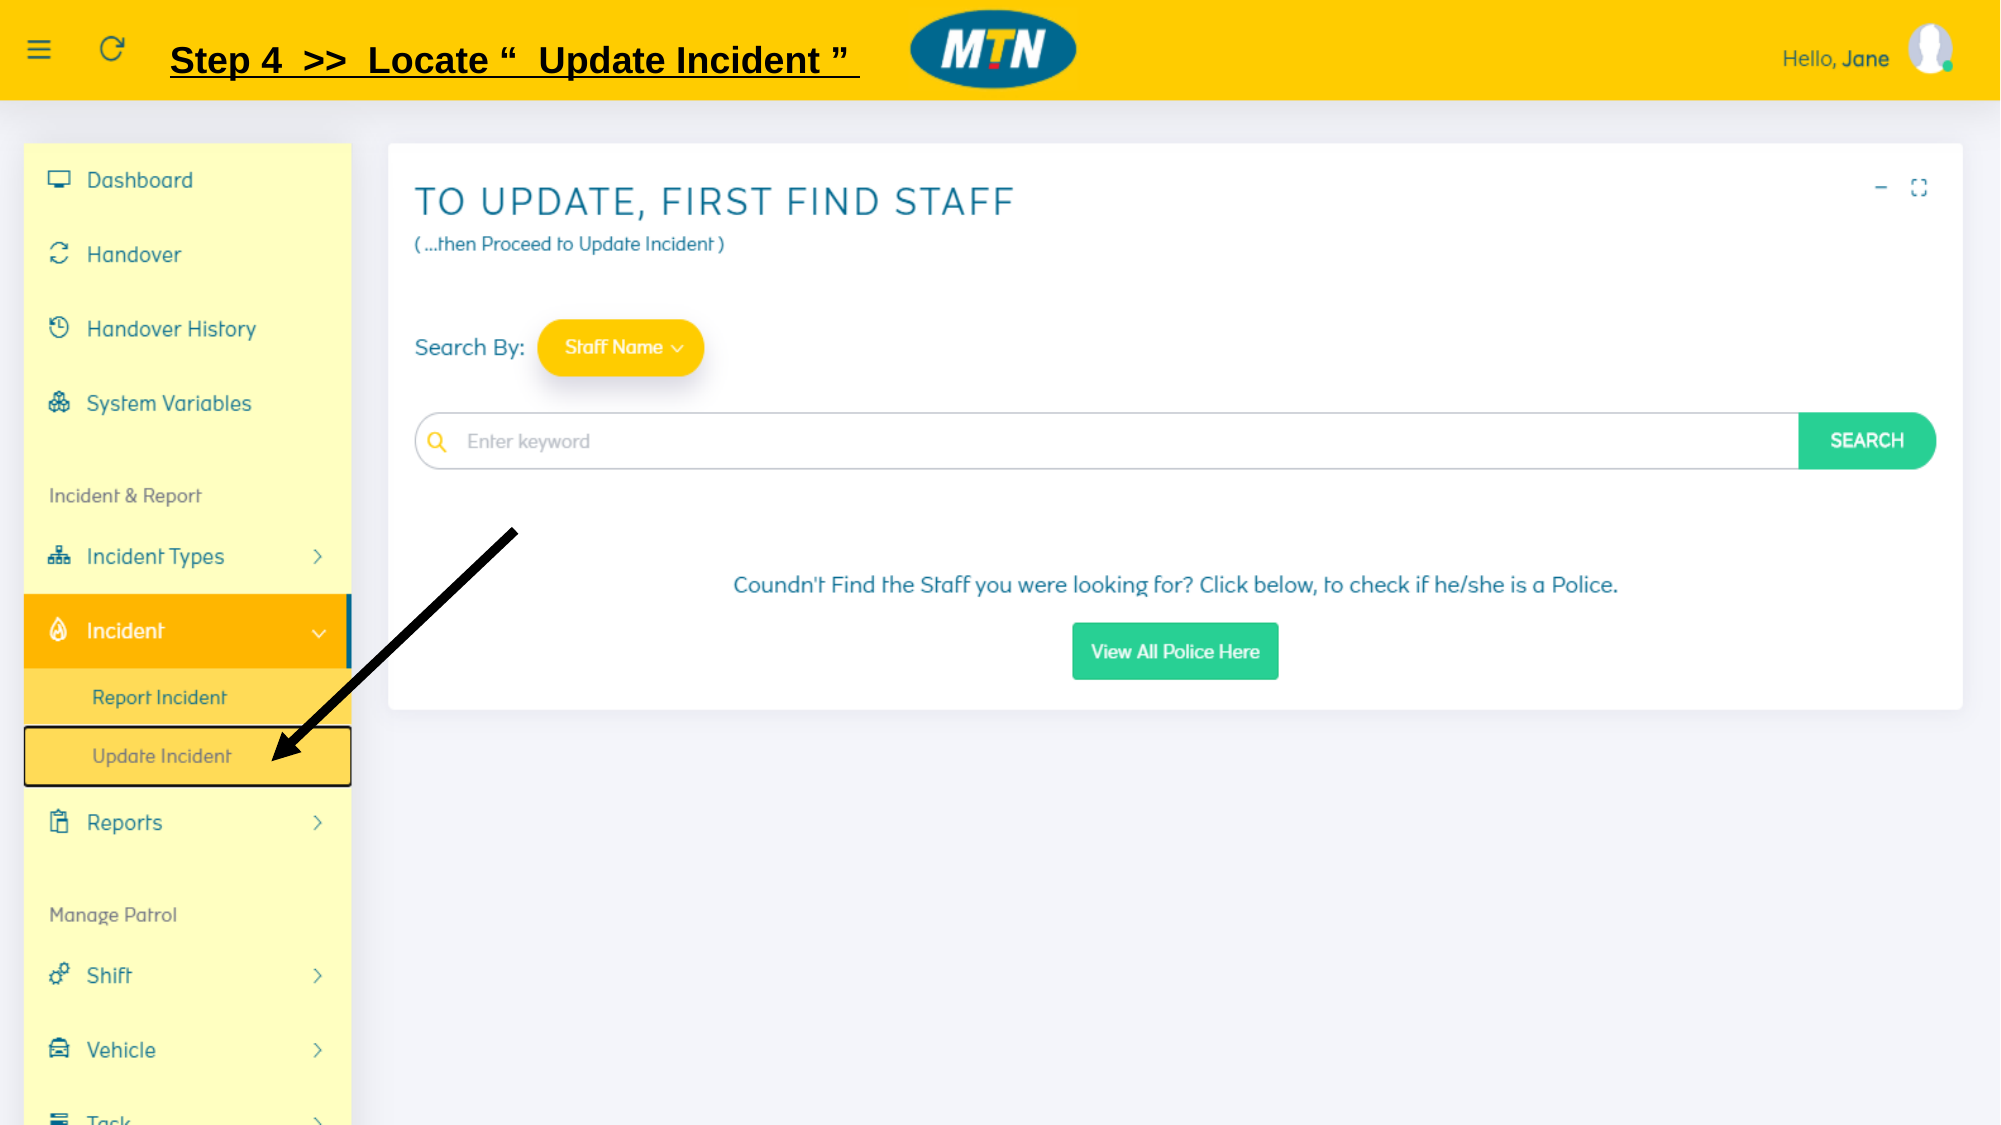

Step 4  >>  Locate “  Update Incident ”